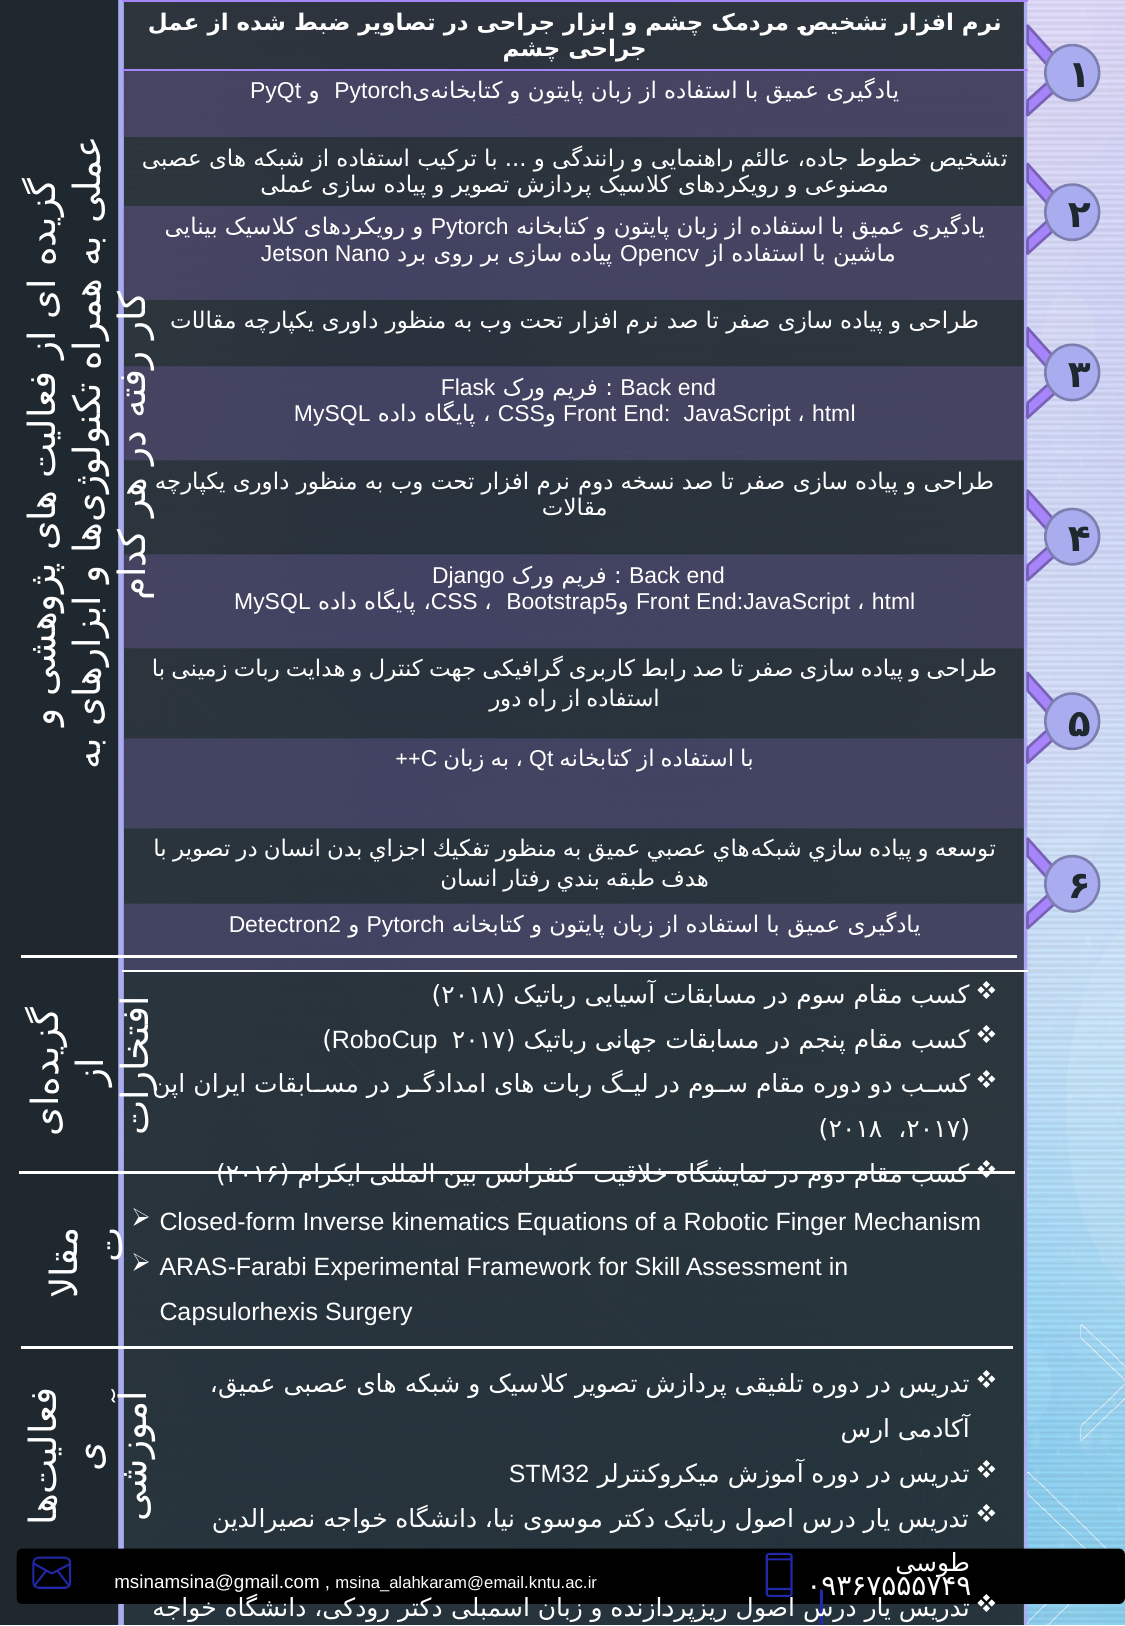

| نرم افزار تشخیص مردمک چشم و ابزار جراحی در تصاویر ضبط شده از عمل جراحی چشم |
| --- |
| یادگیری عمیق با استفاده از زبان پایتون و کتابخانه‌یPytorch و PyQt |
| تشخیص خطوط جاده، عالئم راهنمایی و رانندگی و ... با ترکیب استفاده از شبکه های عصبی مصنوعی و رویکردهای کلاسیک پردازش تصویر و پیاده سازی عملی |
| یادگیری عمیق با استفاده از زبان پایتون و کتابخانه Pytorch و رویکردهای کلاسیک بینایی ماشین با استفاده از Opencv پیاده سازی بر روی برد Jetson Nano |
| طراحی و پیاده سازی صفر تا صد نرم افزار تحت وب به منظور داوری یکپارچه مقالات |
| Back end : فریم ورک Flask Front End: JavaScript ، html وCSS ، پایگاه داده MySQL |
| طراحی و پیاده سازی صفر تا صد نسخه دوم نرم افزار تحت وب به منظور داوری یکپارچه مقالات |
| Back end : فریم ورک Django Front End:JavaScript ، html وCSS ، Bootstrap5، پایگاه داده MySQL |
| طراحی و پیاده سازی صفر تا صد رابط کاربری گرافیکی جهت کنترل و هدایت ربات زمینی با استفاده از راه دور |
| با استفاده از کتابخانه Qt ، به زبان C++ |
| توسعه و پياده سازي شبكه‌هاي عصبي عميق به منظور تفكيك اجزاي بدن انسان در تصوير با هدف طبقه بندي رفتار انسان |
| یادگیری عمیق با استفاده از زبان پایتون و کتابخانه Pytorch و Detectron2 |

۱

۲

۳
گزیده ای از فعالیت های پژوهشی و عملی به همراه تکنولوژی‌ها و ابزار‌های به کار رفته در هر کدام

۴

۵

۶
کسب مقام سوم در مسابقات آسیایی رباتیک (۲۰۱۸)
کسب مقام پنجم در مسابقات جهانی رباتیک (RoboCup  ۲۰۱۷)
کسب دو دوره مقام سوم در لیگ ربات های امدادگر در مسابقات ایران اپن (۲۰۱۷،  ۲۰۱۸)
کسب مقام دوم در نمایشگاه خلاقیت  کنفرانس بین المللی ایکرام (۲۰۱۶)
گزیده‌ای از افتخارات
Closed-form Inverse kinematics Equations of a Robotic Finger Mechanism
ARAS-Farabi Experimental Framework for Skill Assessment in Capsulorhexis Surgery
مقالات
تدریس در دوره تلفیقی پردازش تصویر کلاسیک و شبکه های عصبی عمیق، آکادمی ارس
تدریس در دوره آموزش میکروکنترلر STM32
تدریس یار درس اصول رباتیک دکتر موسوی نیا، دانشگاه خواجه نصیرالدین طوسی
تدریس یار درس اصول ریزپردازنده و زبان اسمبلی دکتر رودکی، دانشگاه خواجه نصیرالدین طوسی
فعالیت‌های آموزشی

۰۹۳۶۷۵۵۵۷۴۹

msinamsina@gmail.com , msina_alahkaram@email.kntu.ac.ir